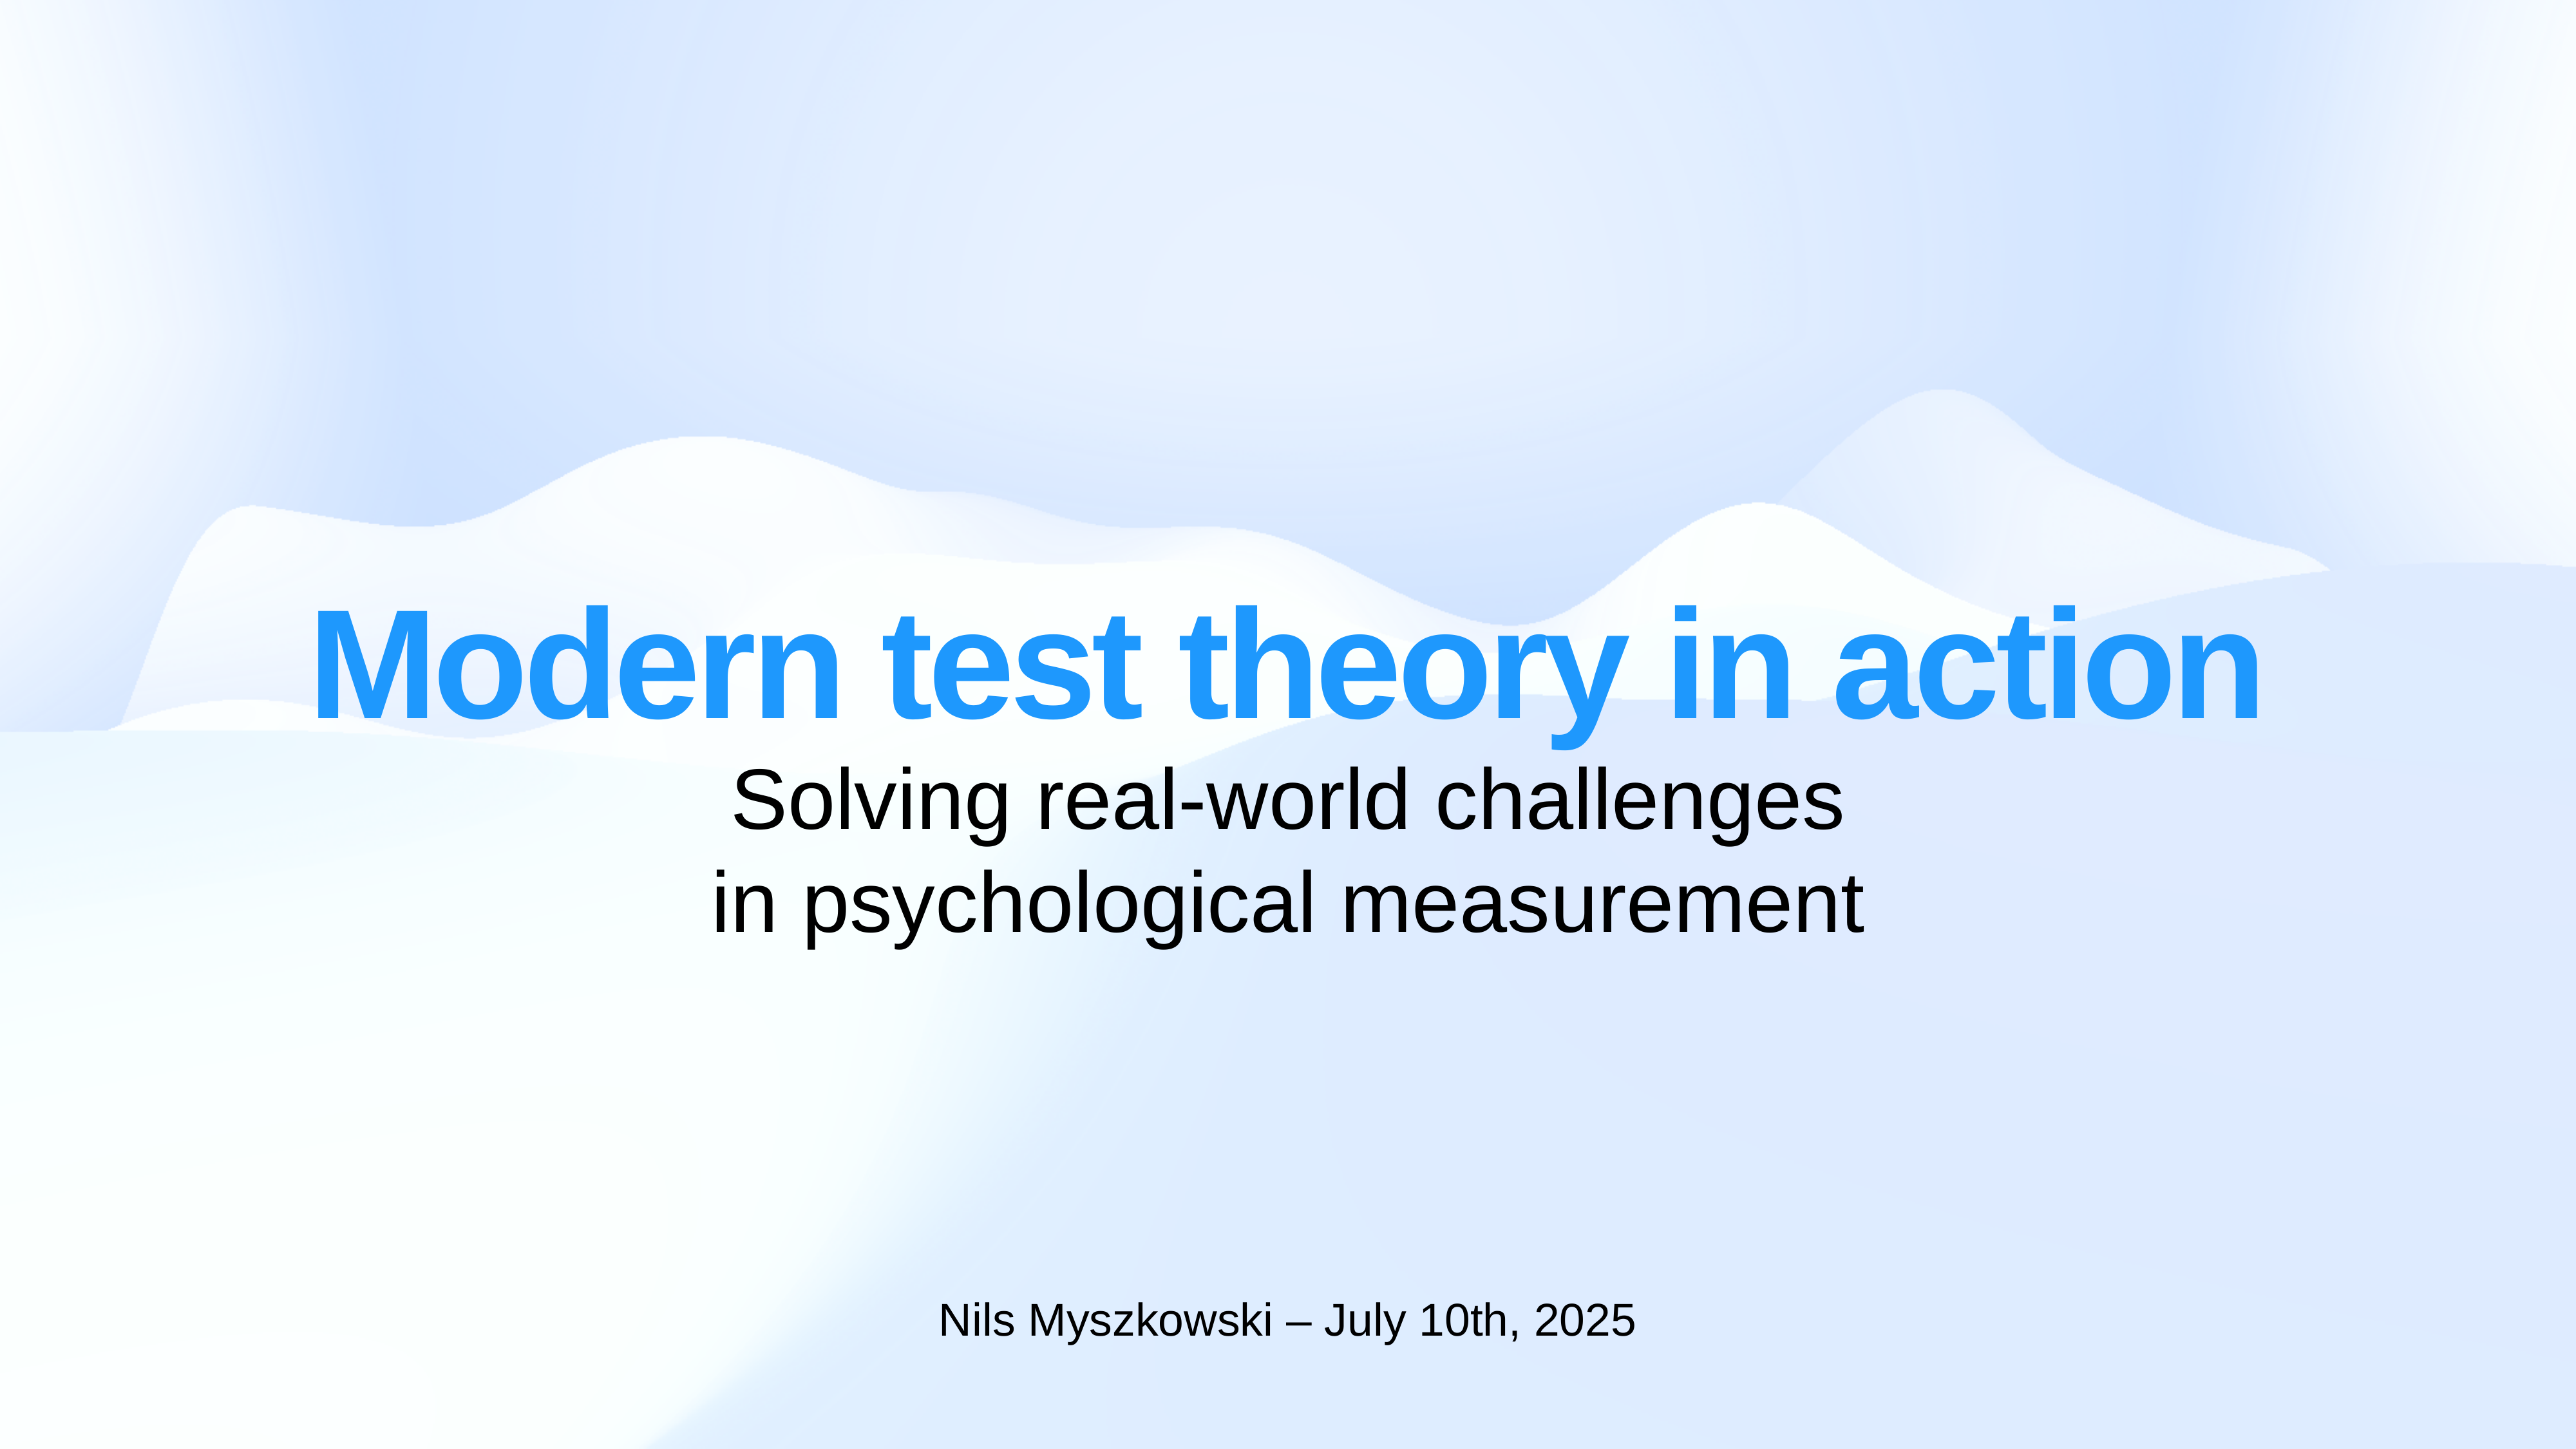

# Modern test theory in action
Solving real-world challenges
in psychological measurement
Nils Myszkowski – July 10th, 2025